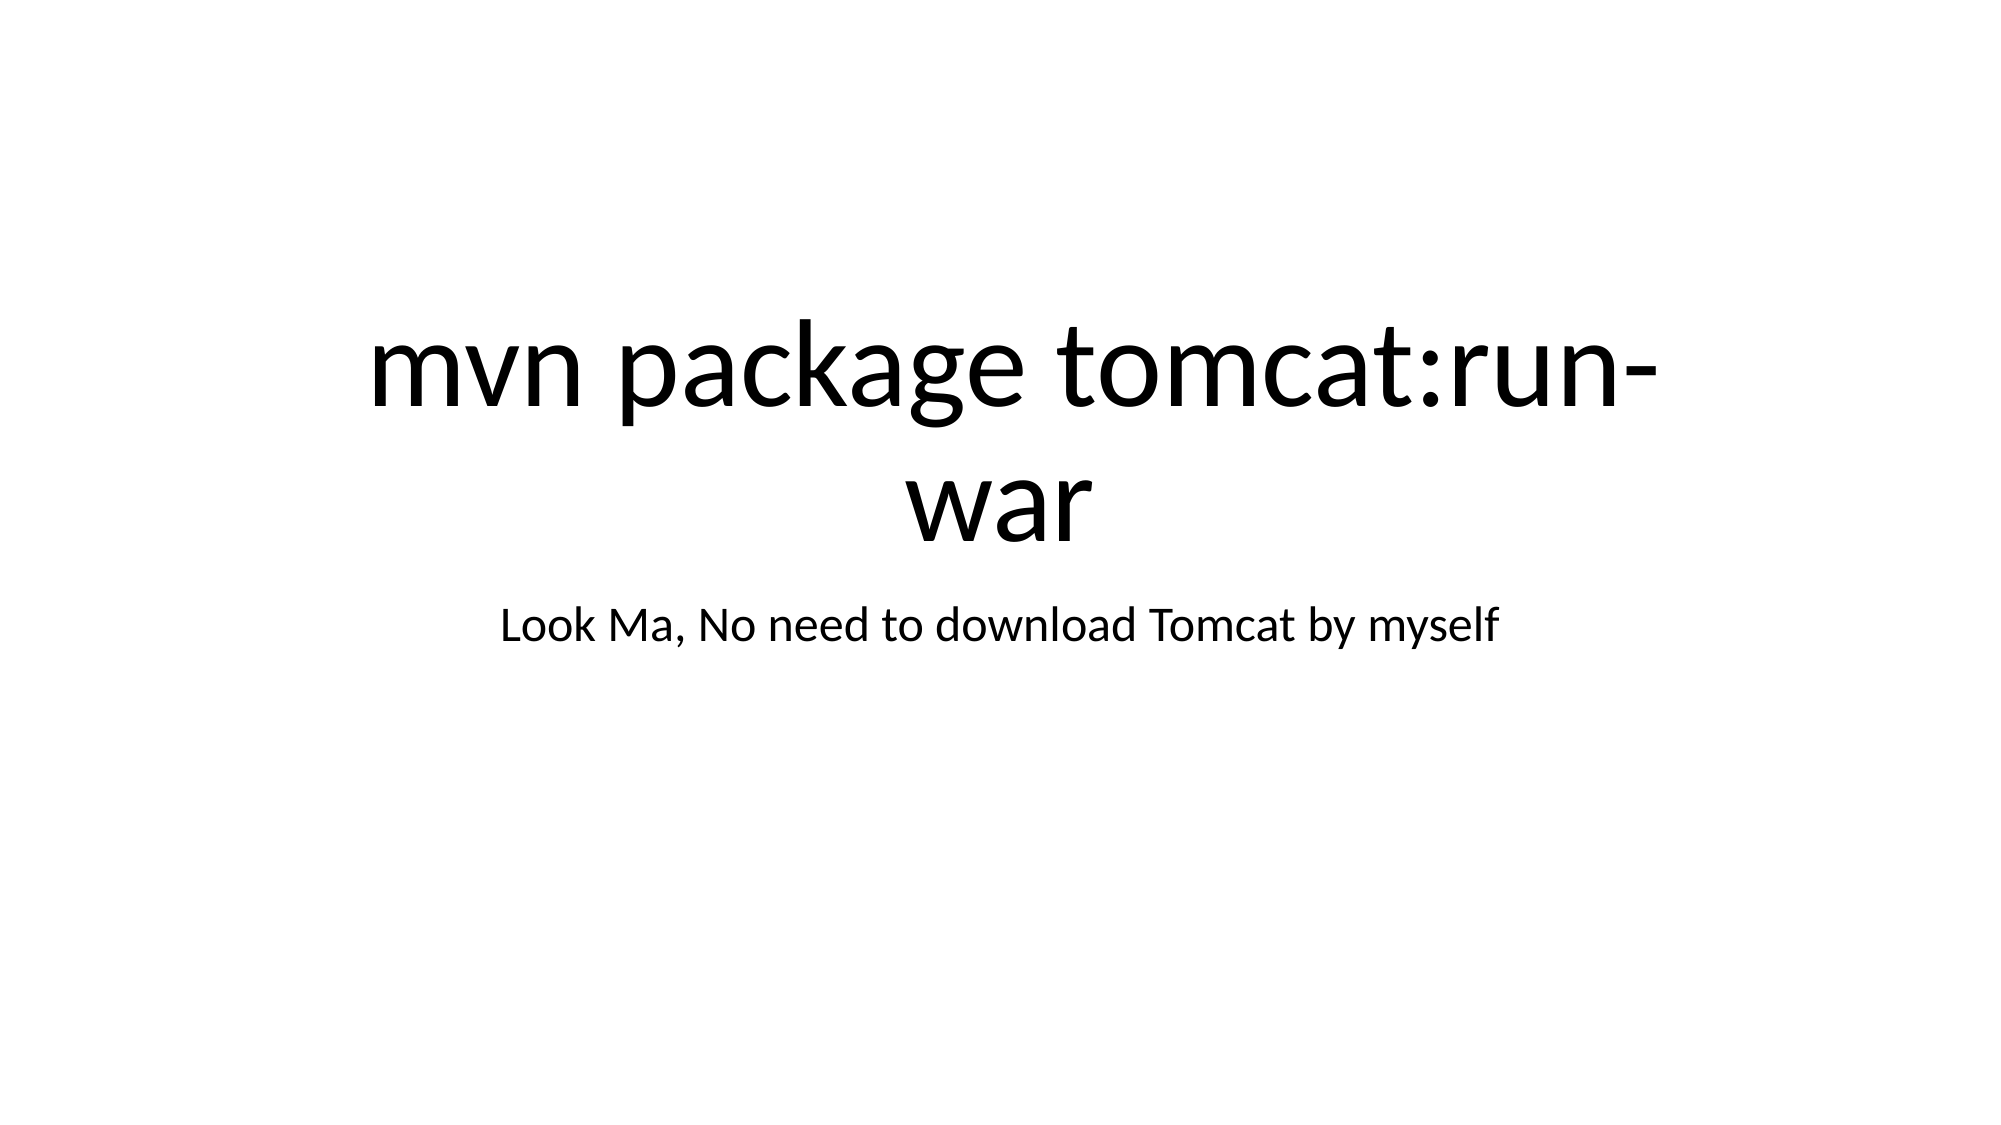

# mvn package tomcat:run-war
Look Ma, No need to download Tomcat by myself